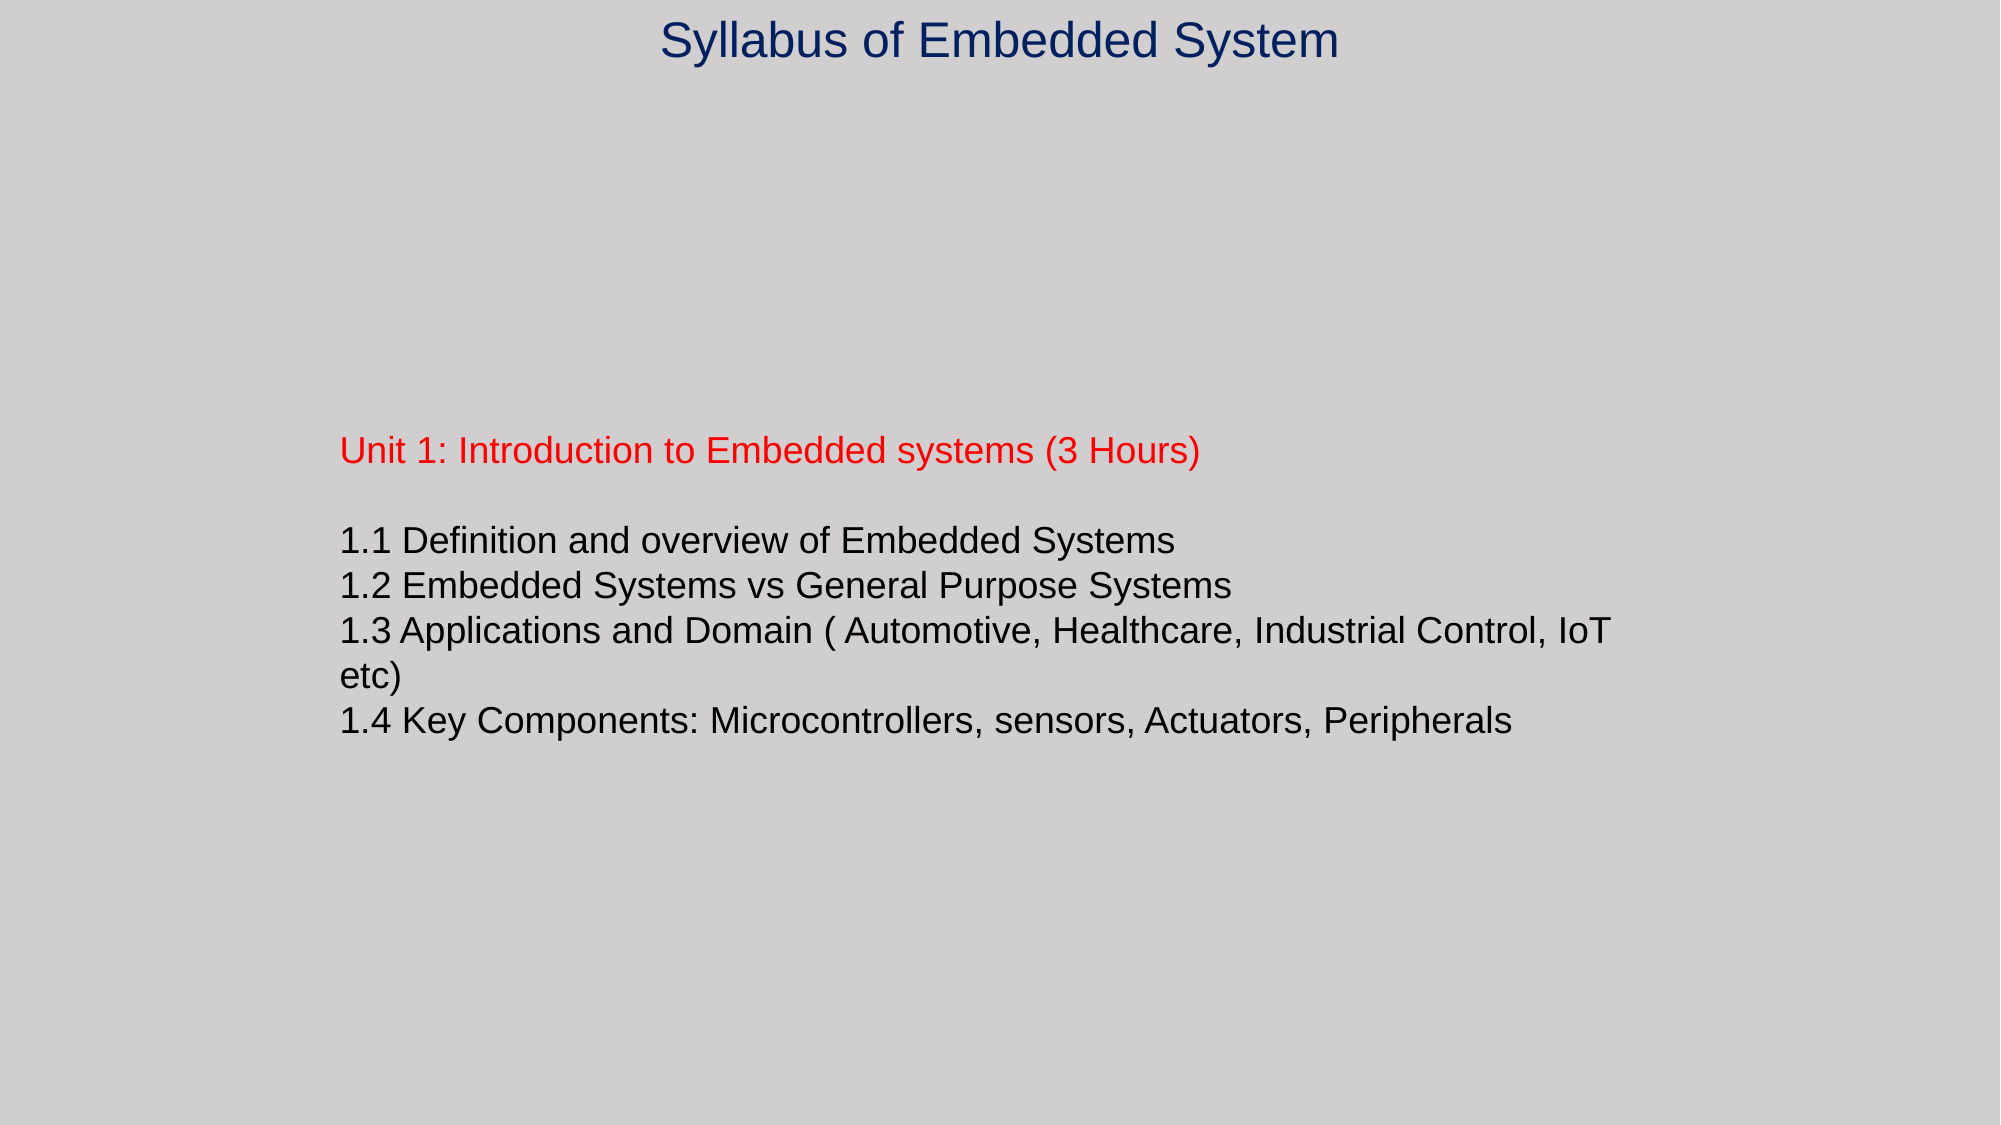

Syllabus of Embedded System
Unit 1: Introduction to Embedded systems (3 Hours)

1.1 Definition and overview of Embedded Systems
1.2 Embedded Systems vs General Purpose Systems
1.3 Applications and Domain ( Automotive, Healthcare, Industrial Control, IoT etc)
1.4 Key Components: Microcontrollers, sensors, Actuators, Peripherals